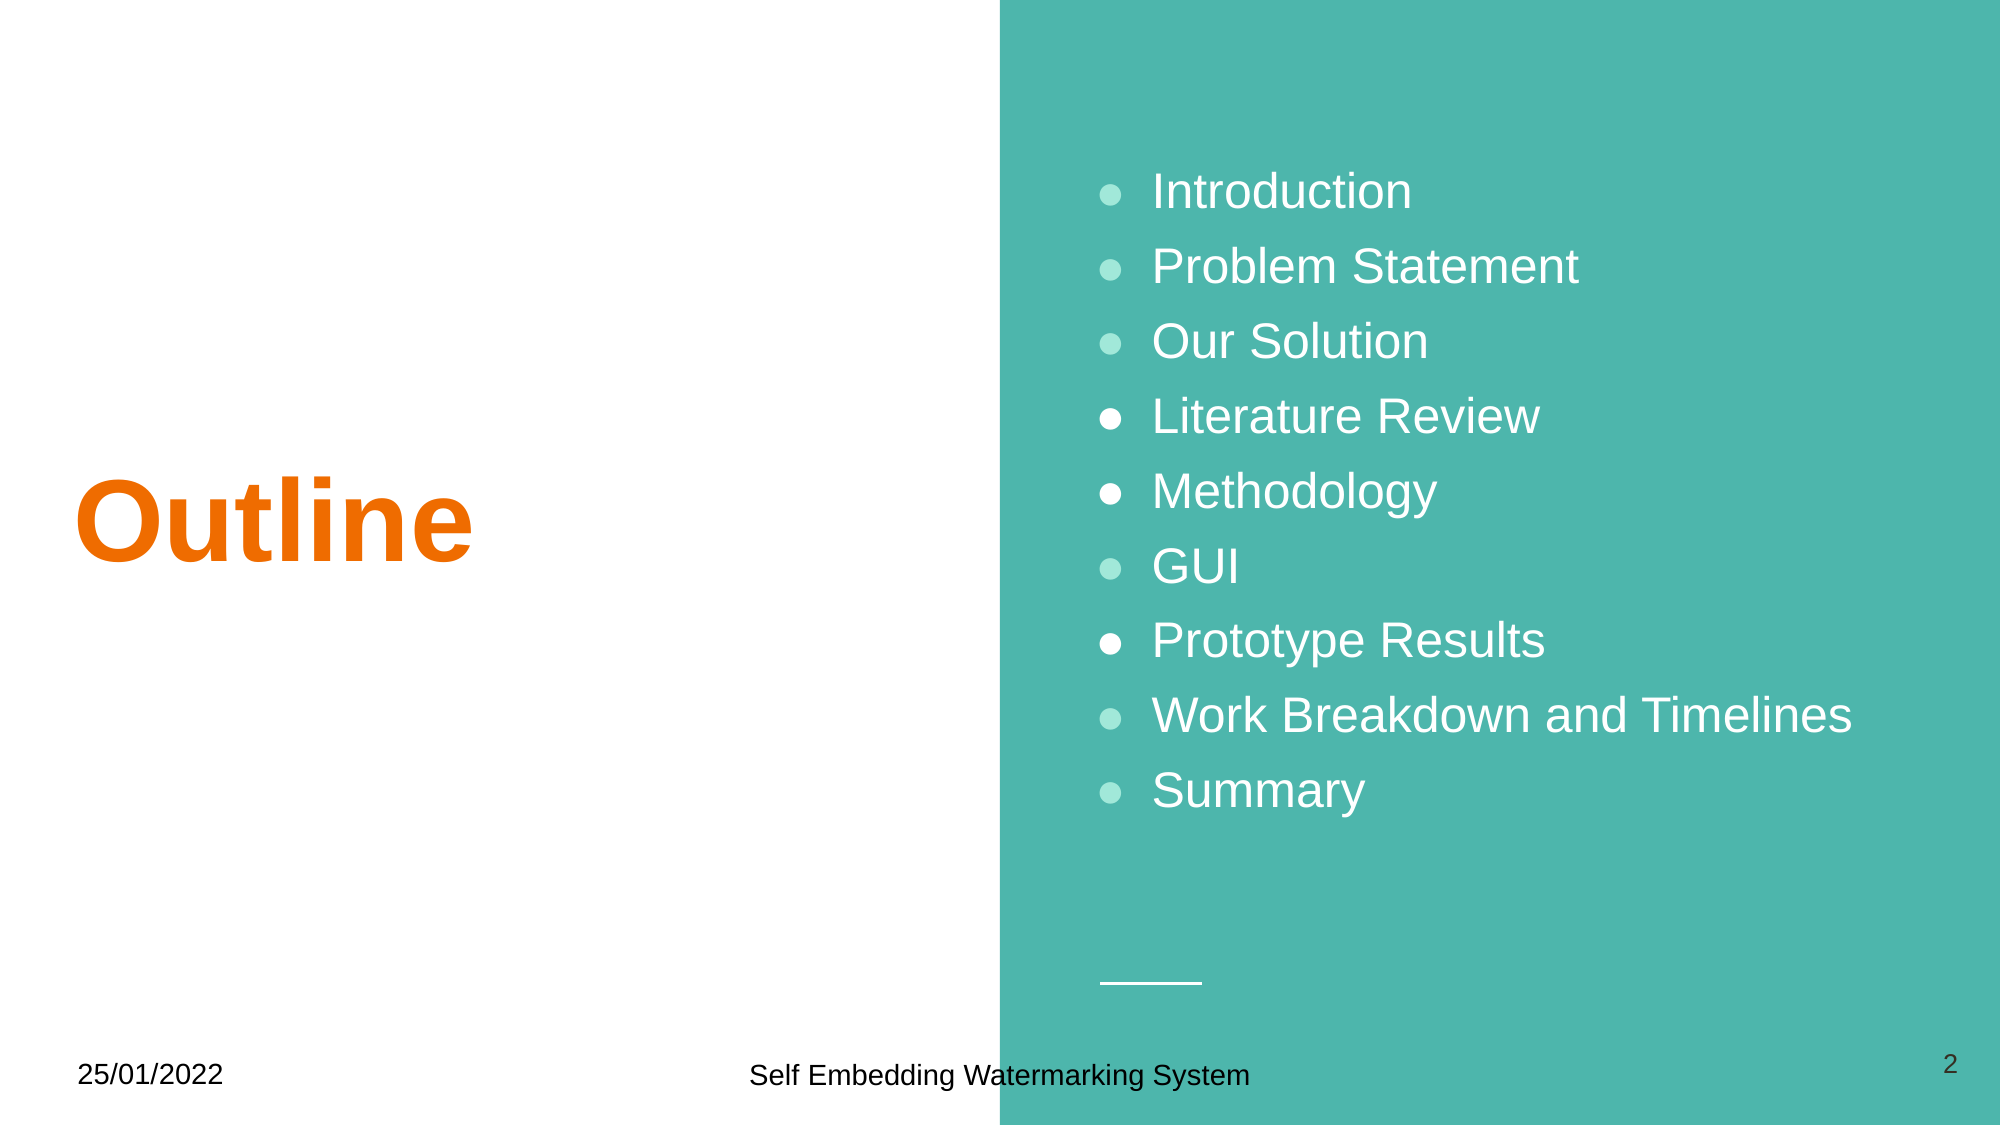

Introduction
Problem Statement
Our Solution
Literature Review
Methodology
GUI
Prototype Results
Work Breakdown and Timelines
Summary
# Outline
2
25/01/2022
Self Embedding Watermarking System